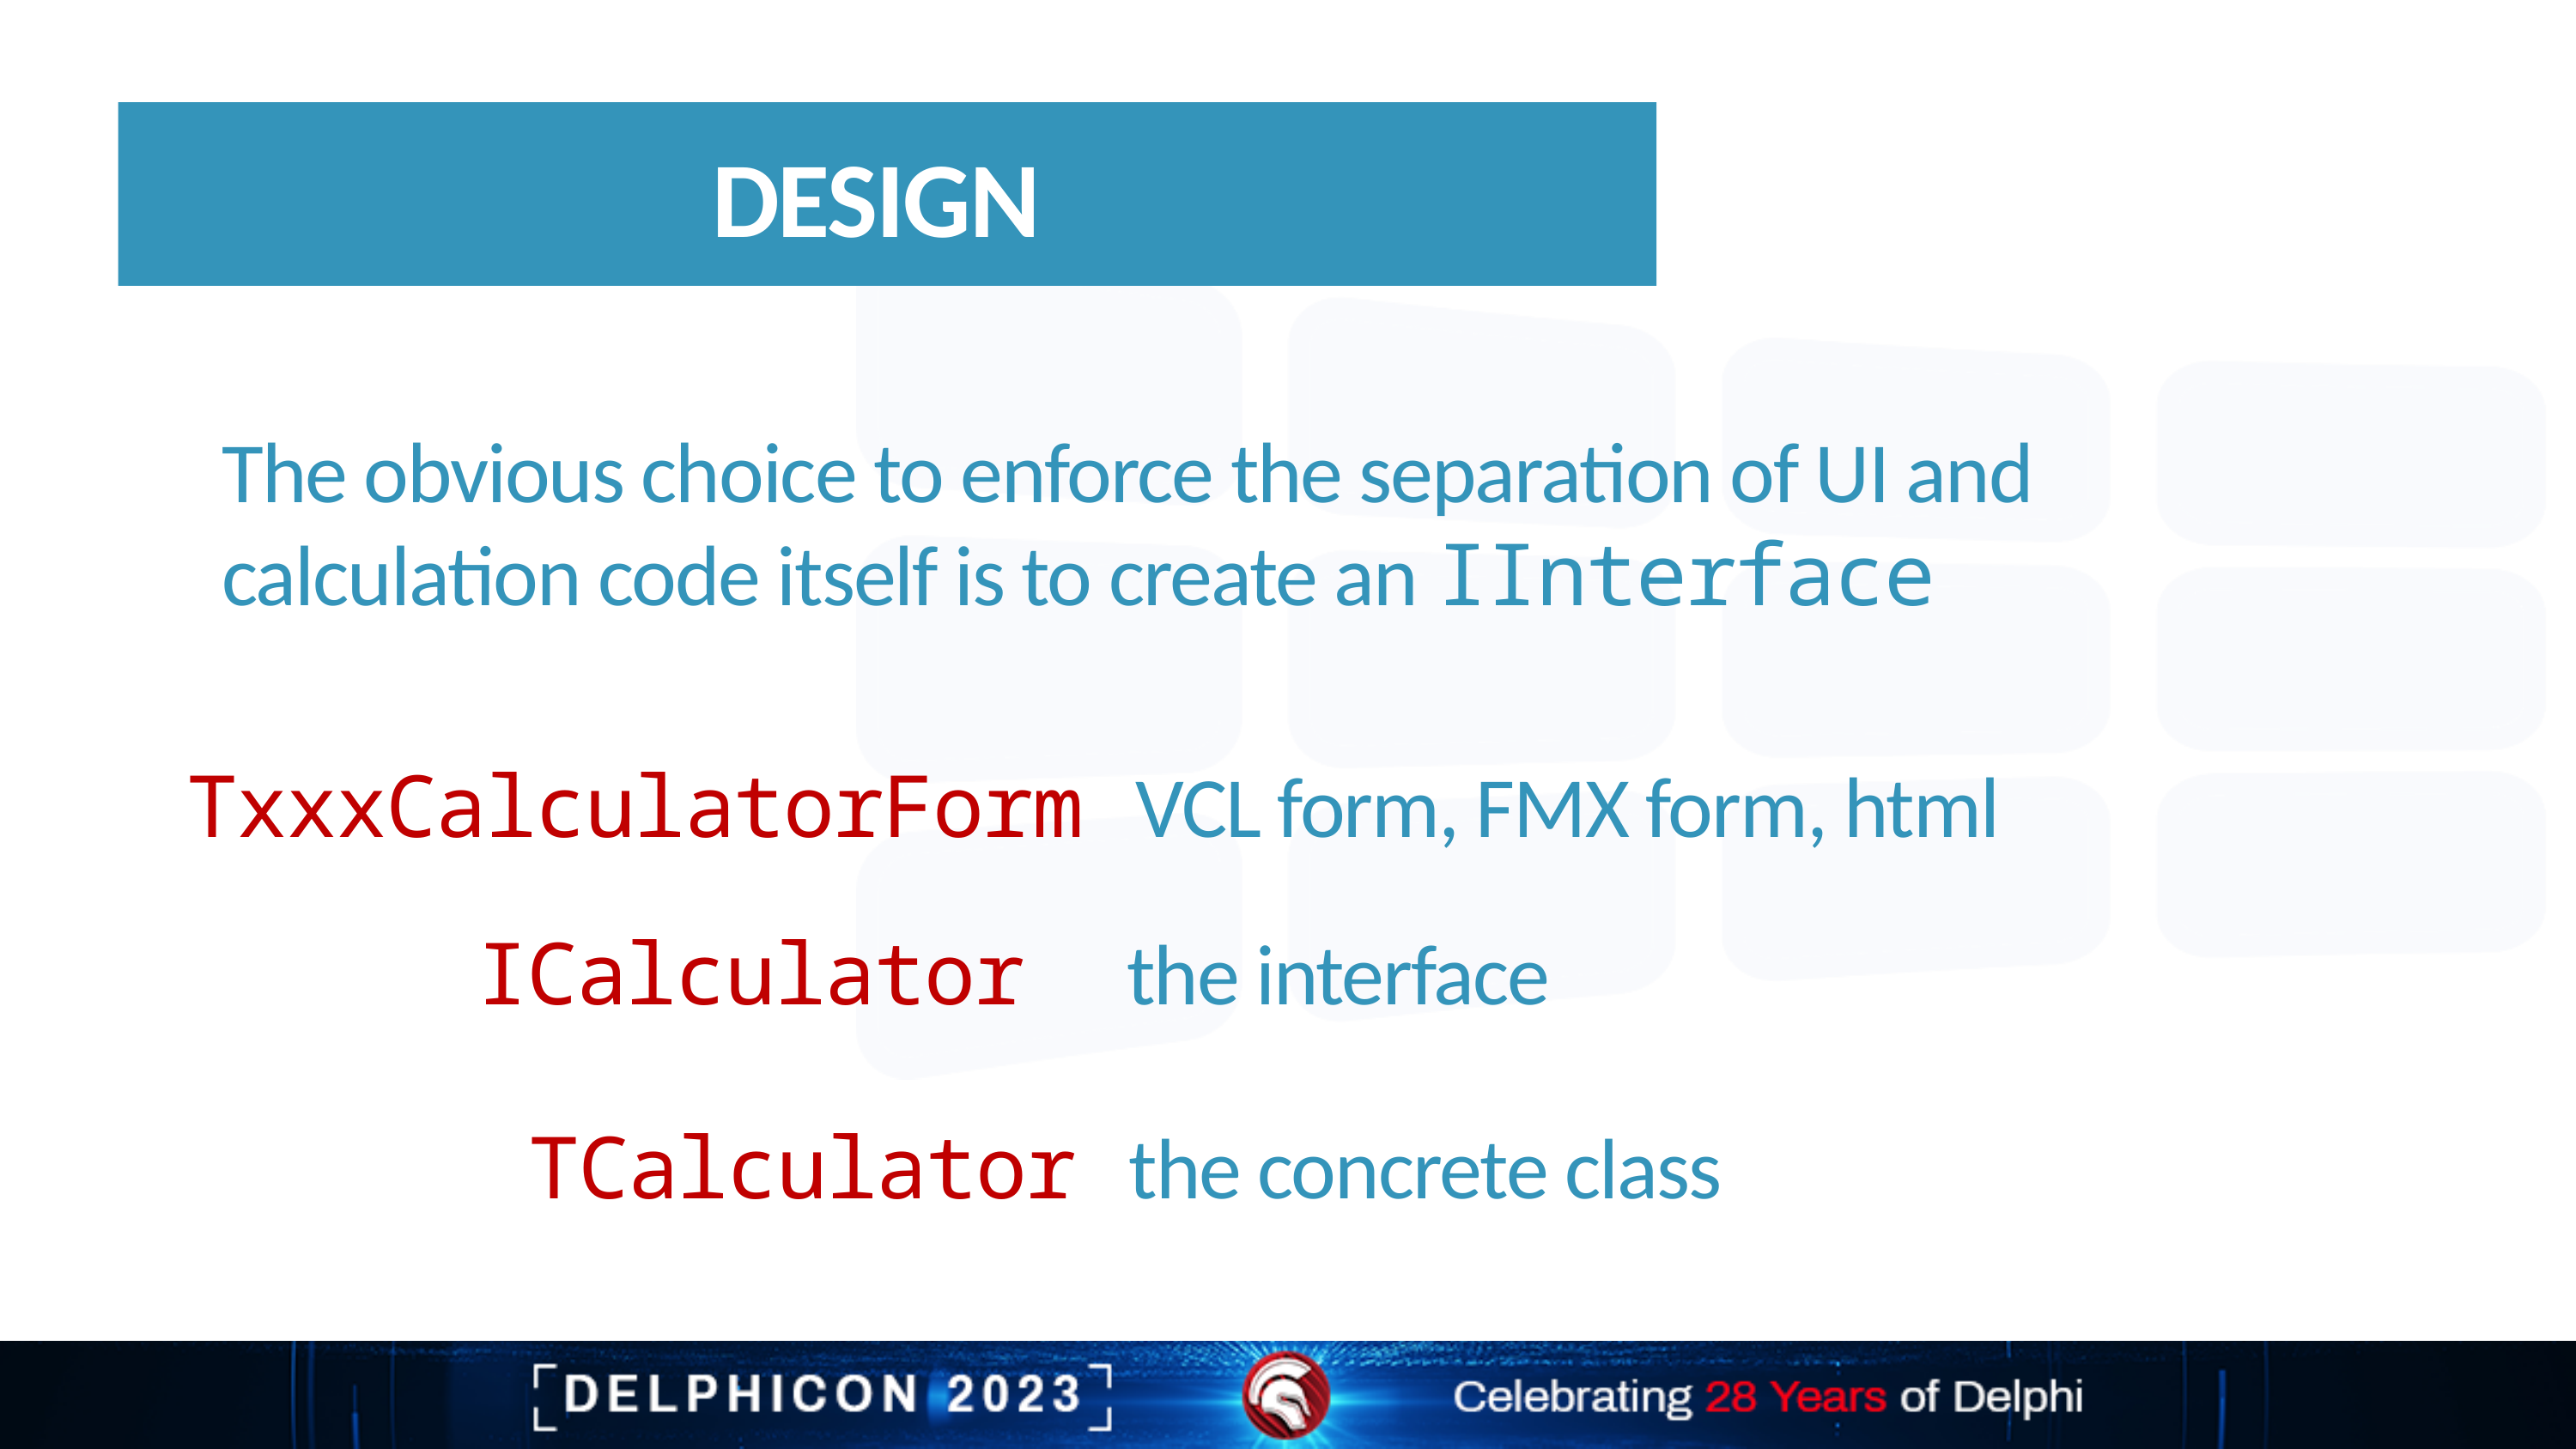

Design
# The obvious choice to enforce the separation of UI and calculation code itself is to create an IInterface
TxxxCalculatorForm VCL form, FMX form, html
ICalculator  the interface
 TCalculator the concrete class